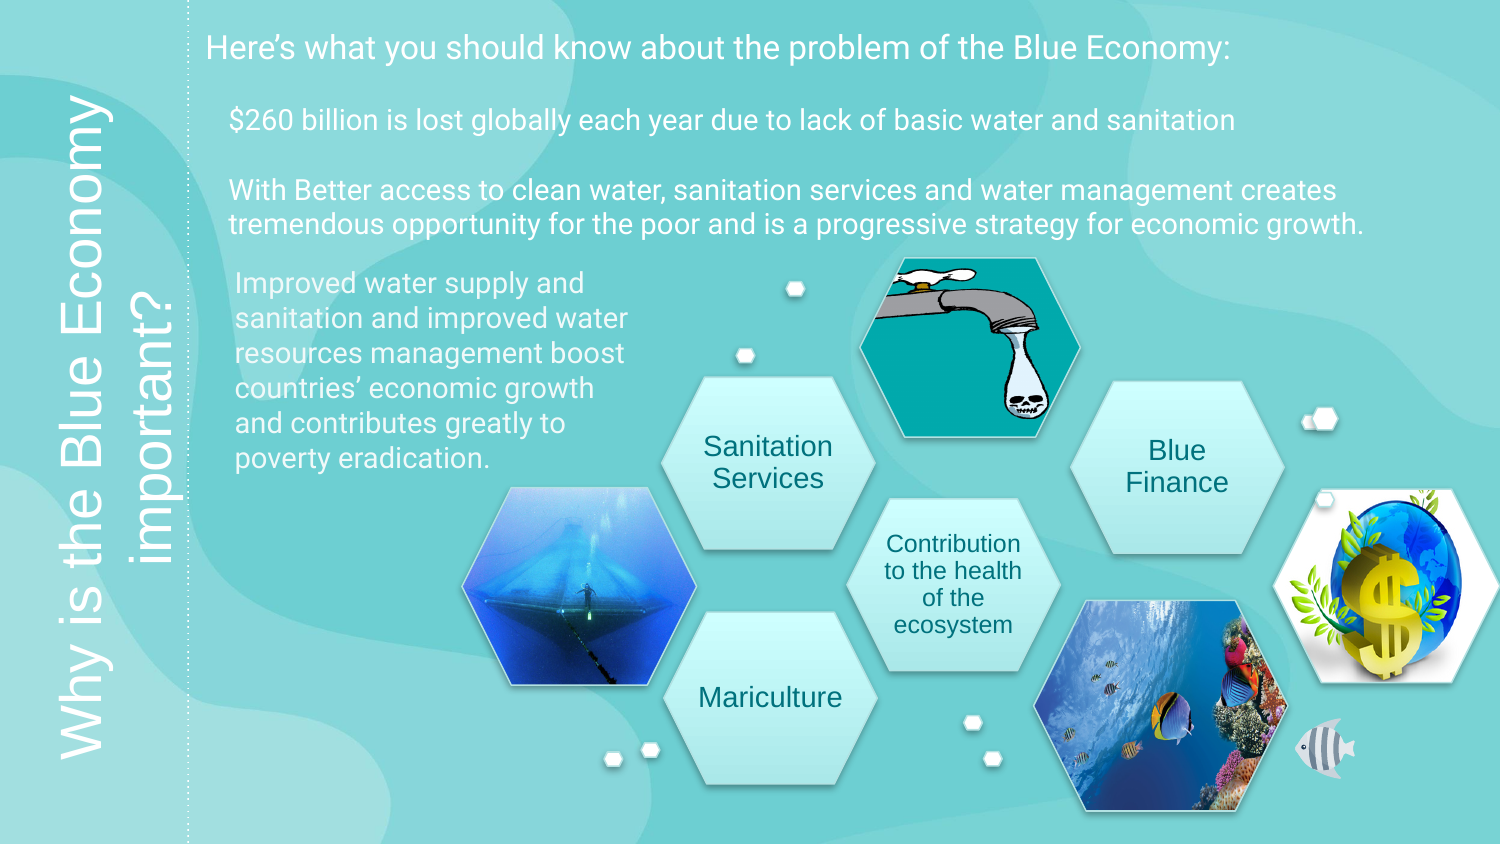

Here’s what you should know about the problem of the Blue Economy:

$260 billion is lost globally each year due to lack of basic water and sanitation

With Better access to clean water, sanitation services and water management creates tremendous opportunity for the poor and is a progressive strategy for economic growth.

Mariculture
Contribution to the health of the ecosystem
Sanitation Services
Blue Finance
Improved water supply and sanitation and improved water resources management boost countries’ economic growth and contributes greatly to poverty eradication.
# Why is the Blue Economy important?